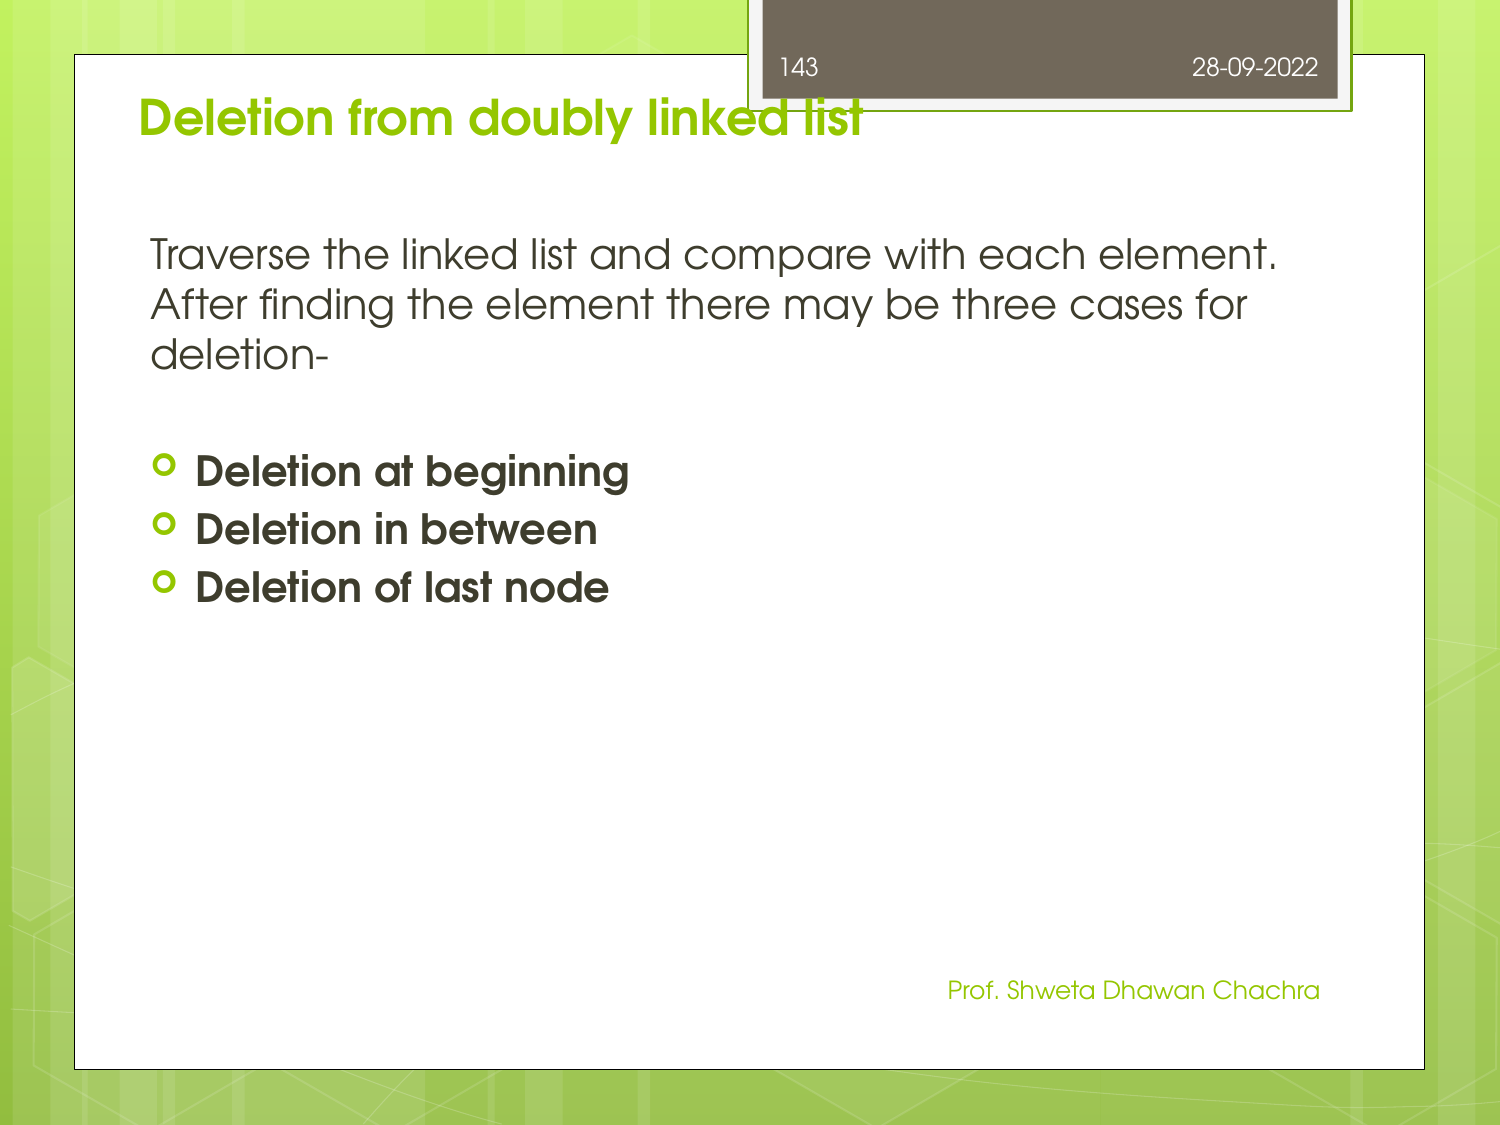

143
28-09-2022
Deletion from doubly linked list
Traverse the linked list and compare with each element. After finding the element there may be three cases for deletion-

Deletion at beginning
Deletion in between
Deletion of last node

Prof. Shweta Dhawan Chachra